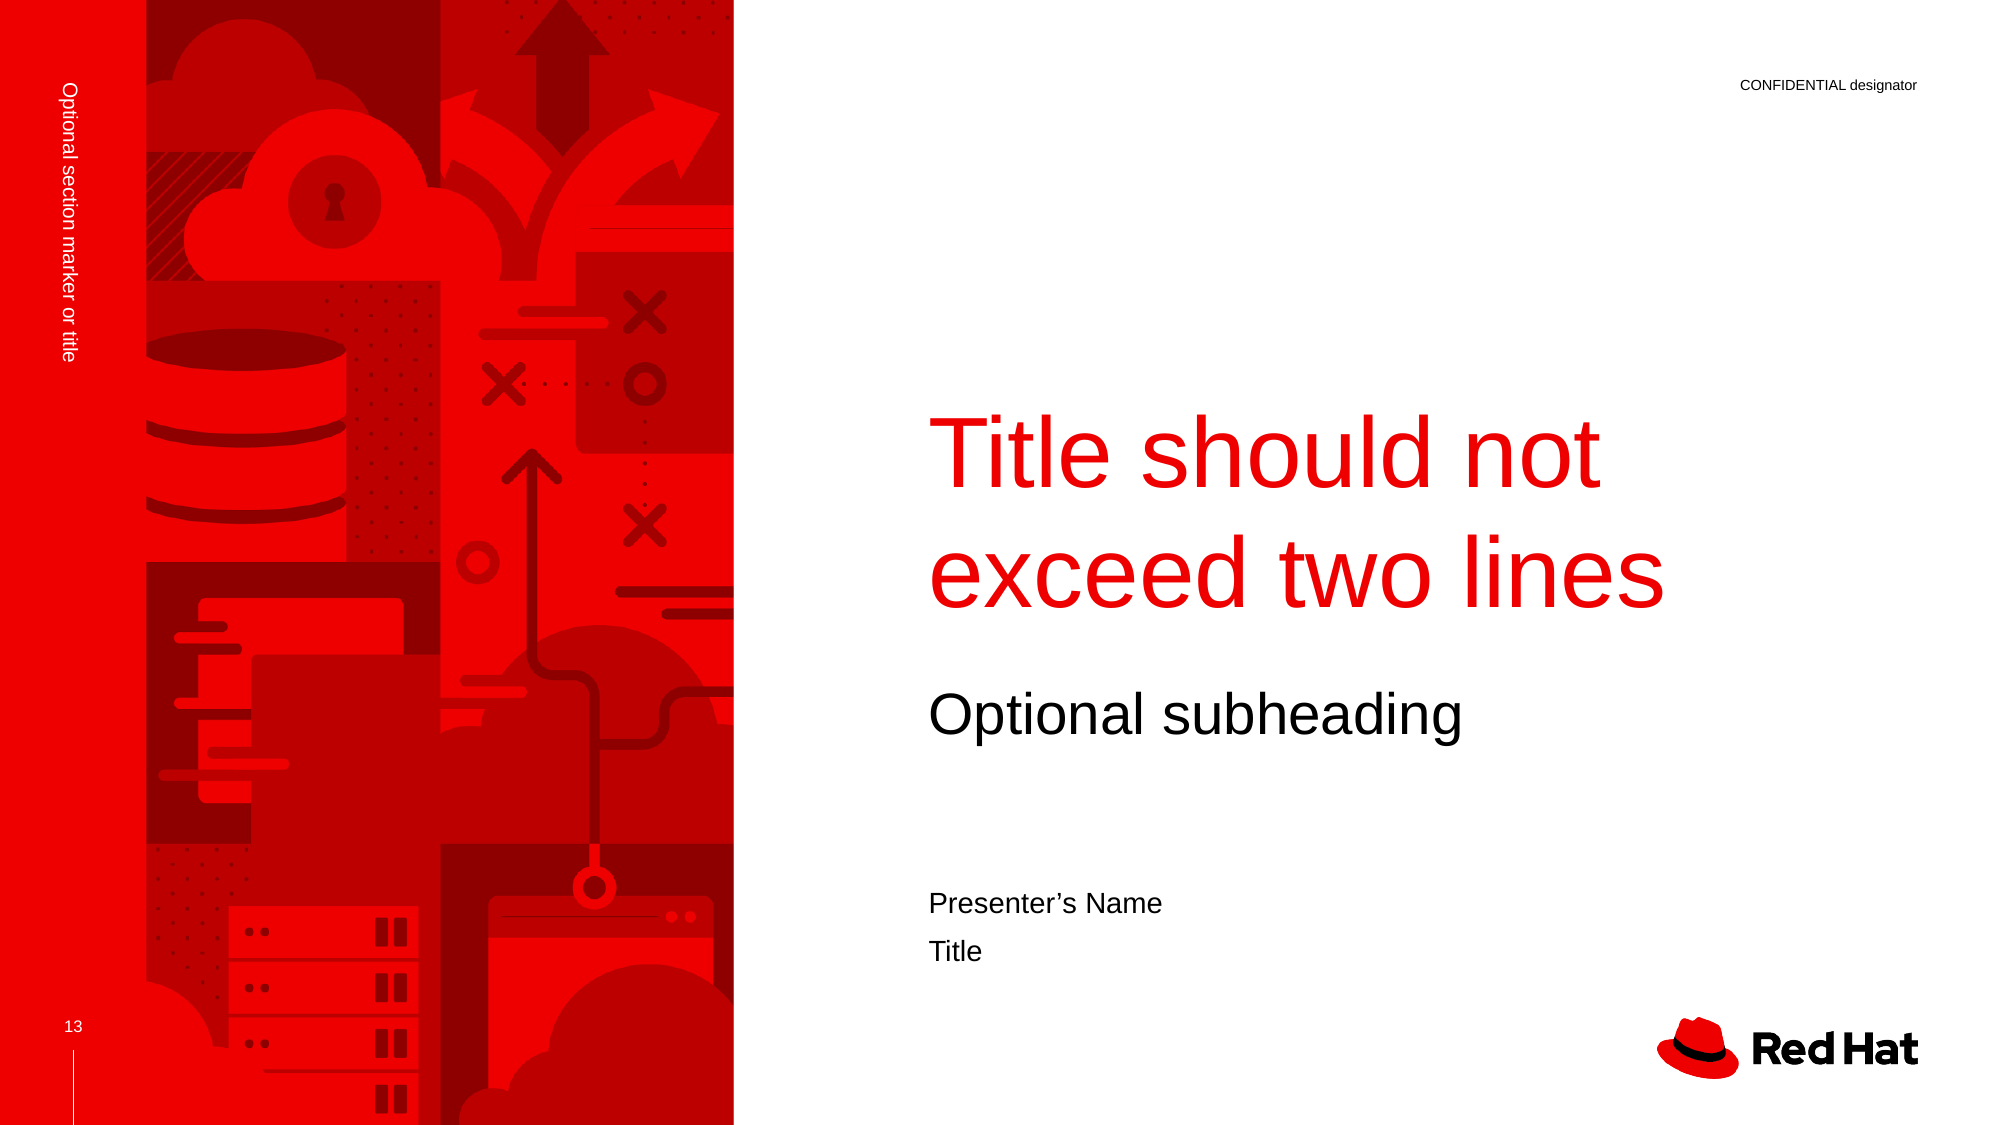

# Title should not exceed two lines
Optional section marker or title
Optional subheading
Presenter’s Name
Title
13